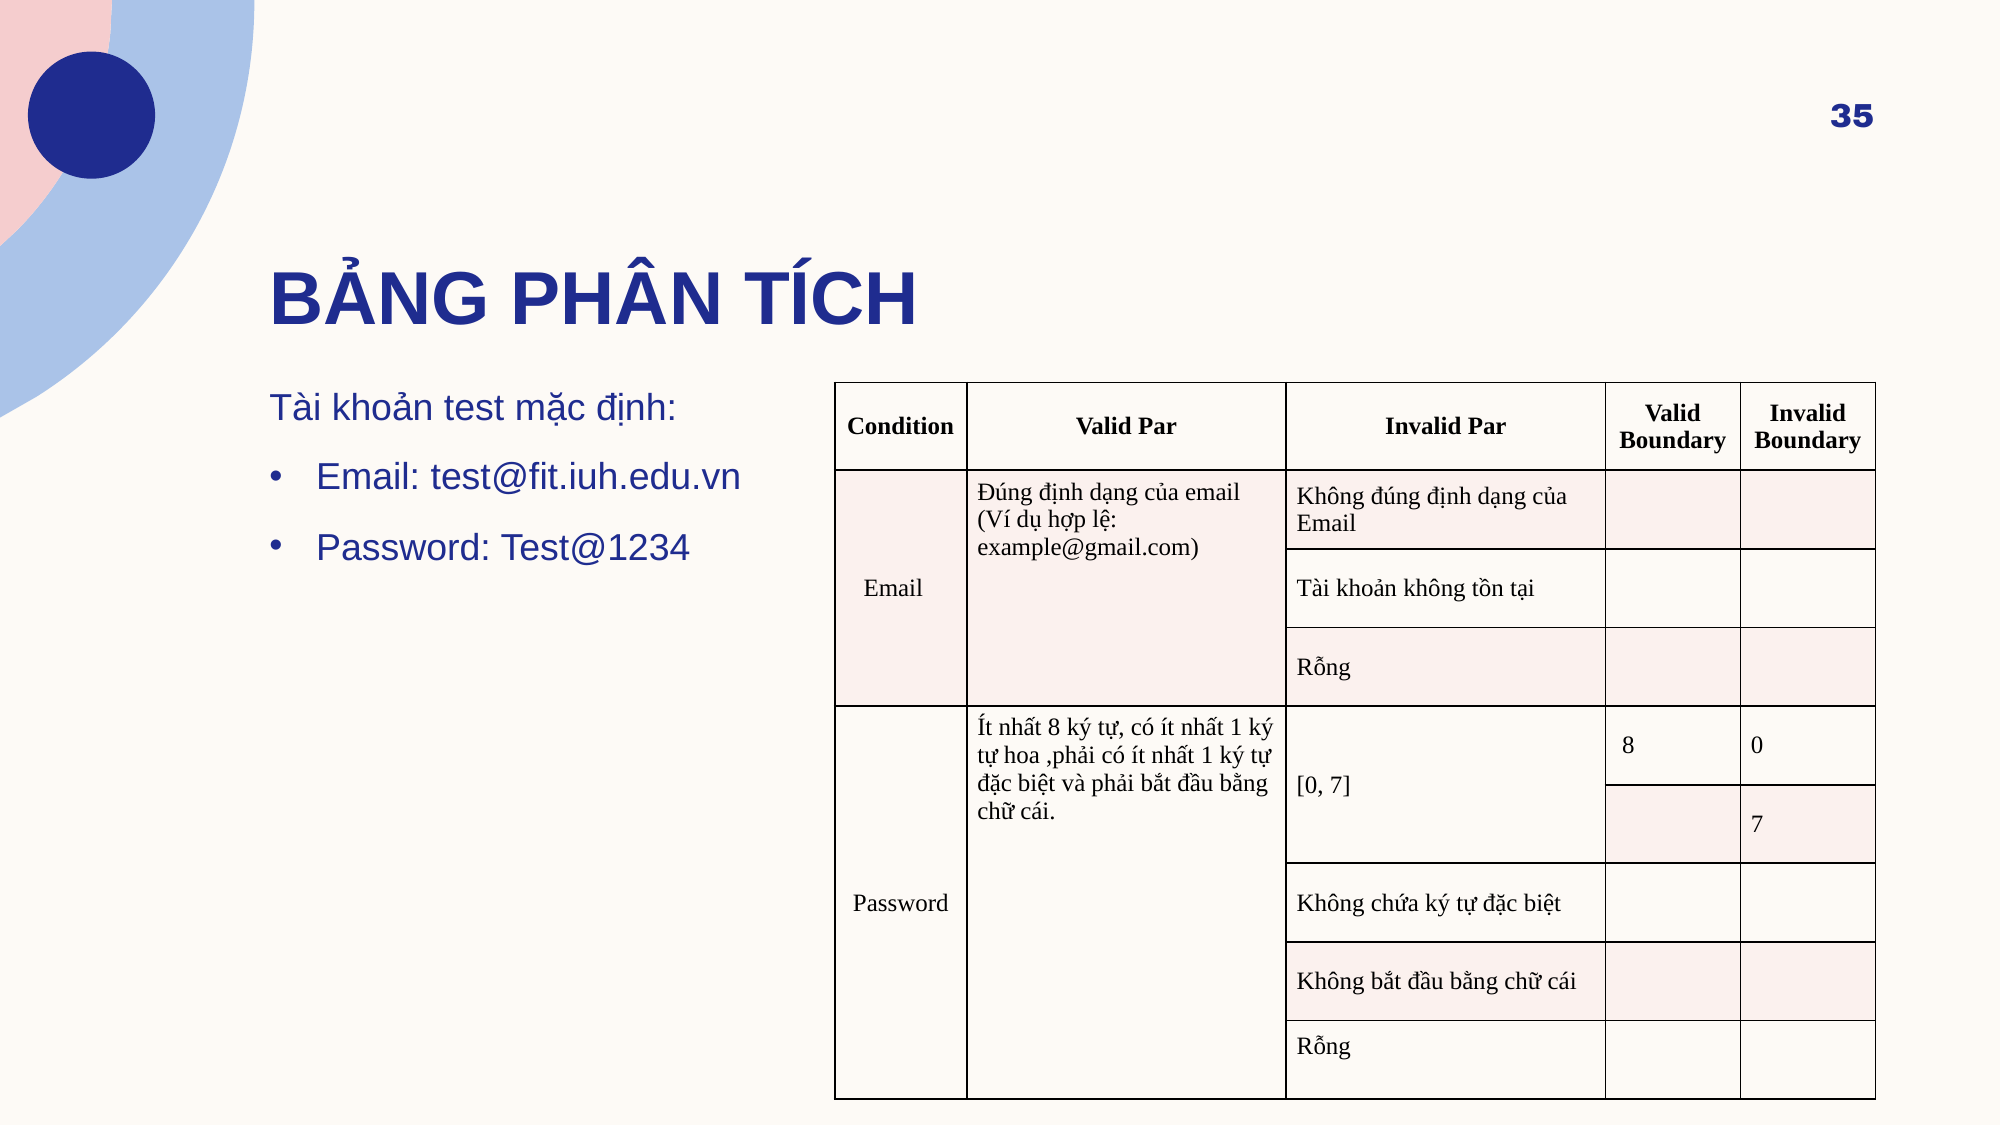

35
# Bảng phân tích
Tài khoản test mặc định:
Email: test@fit.iuh.edu.vn
Password: Test@1234

| Condition | Valid Par | Invalid Par | Valid Boundary | Invalid Boundary |
| --- | --- | --- | --- | --- |
| Email | Đúng định dạng của email (Ví dụ hợp lệ: example@gmail.com) | Không đúng định dạng của Email |  |  |
|  |  | Tài khoản không tồn tại |  |  |
|  |  | Rỗng |  |  |
| Password | Ít nhất 8 ký tự, có ít nhất 1 ký tự hoa ,phải có ít nhất 1 ký tự đặc biệt và phải bắt đầu bằng chữ cái. | [0, 7] | 8 | 0 |
|  |  |  |  | 7 |
|  |  | Không chứa ký tự đặc biệt |  |  |
|  |  | Không bắt đầu bằng chữ cái |  |  |
|  |  | Rỗng |  |  |